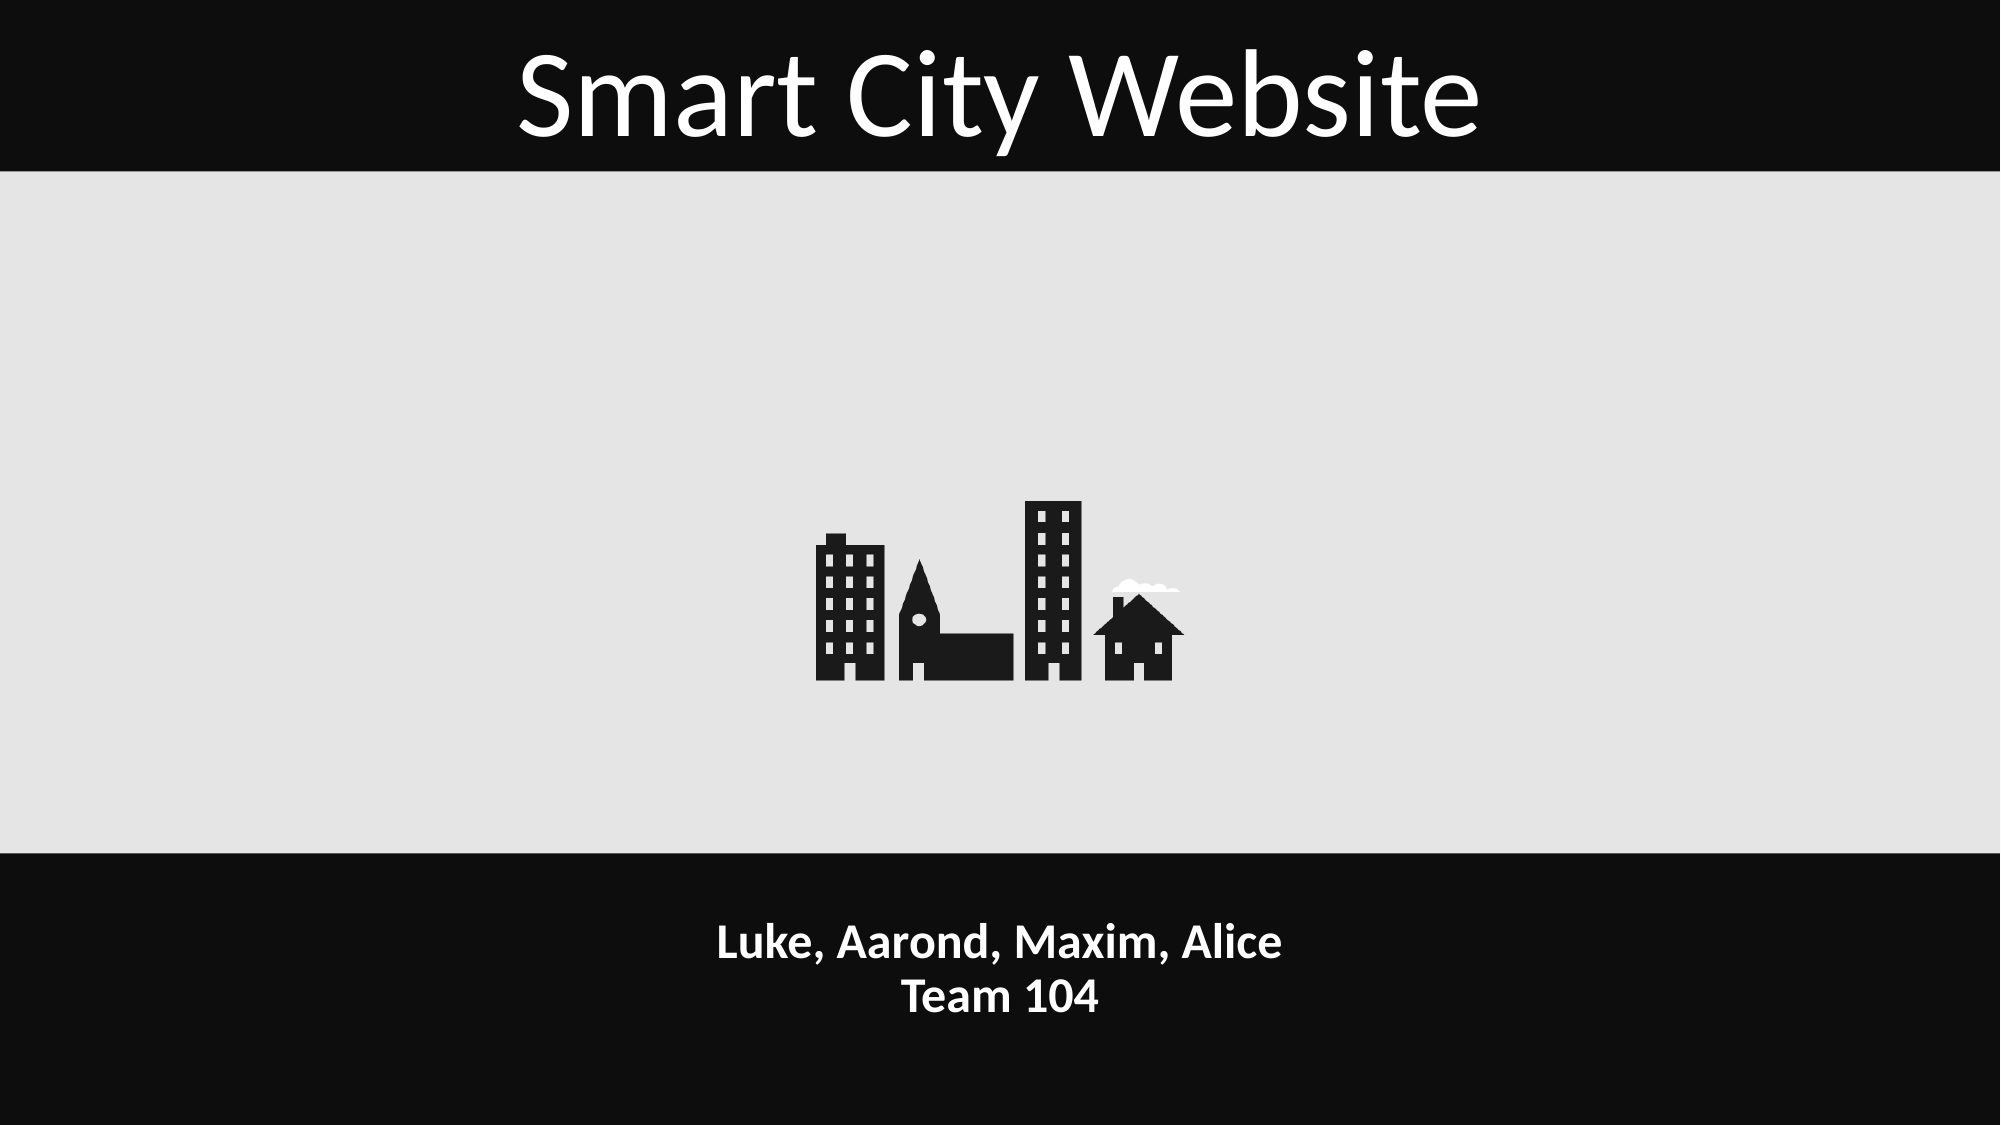

# Smart City Website
Luke, Aarond, Maxim, Alice
Team 104